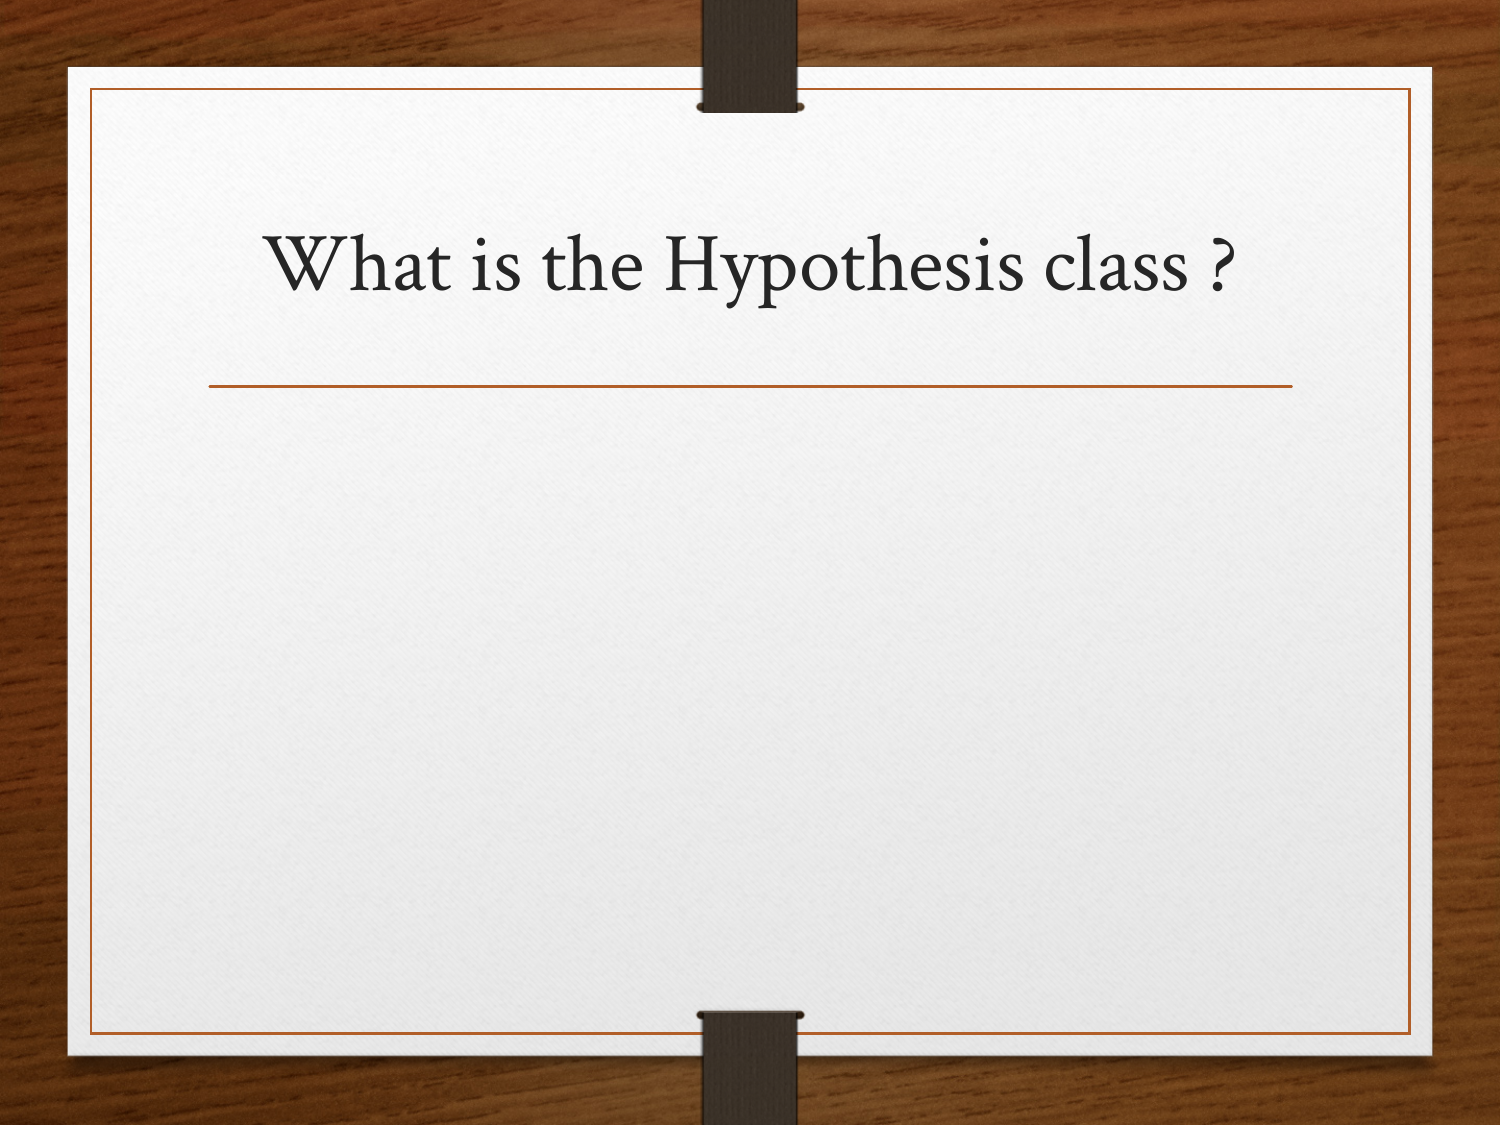

# What is the Hypothesis class ?